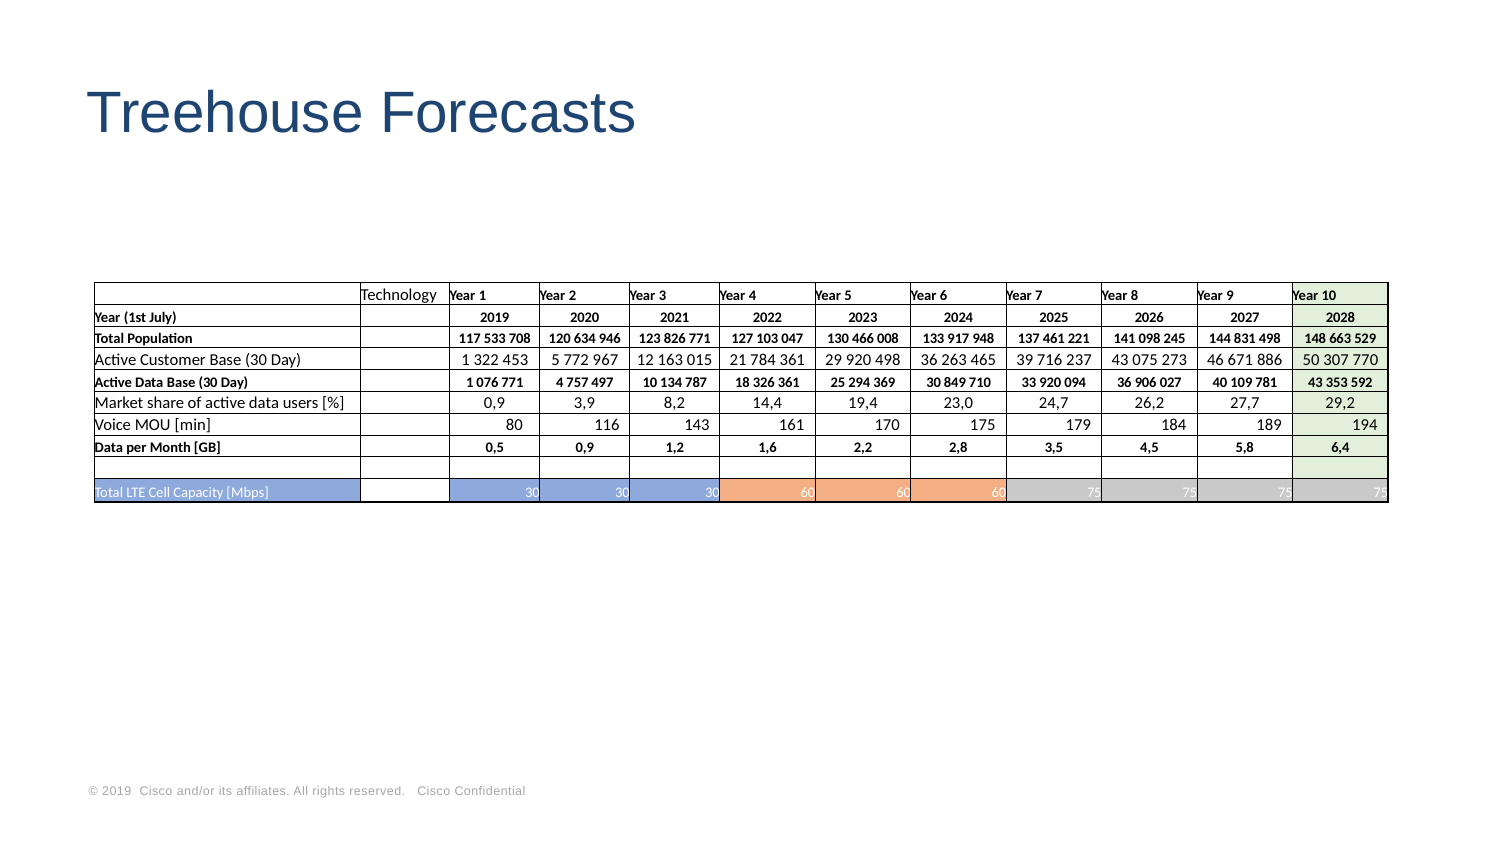

# Treehouse Forecasts
|  | Technology | Year 1 | Year 2 | Year 3 | Year 4 | Year 5 | Year 6 | Year 7 | Year 8 | Year 9 | Year 10 |
| --- | --- | --- | --- | --- | --- | --- | --- | --- | --- | --- | --- |
| Year (1st July) |  | 2019 | 2020 | 2021 | 2022 | 2023 | 2024 | 2025 | 2026 | 2027 | 2028 |
| Total Population |  | 117 533 708 | 120 634 946 | 123 826 771 | 127 103 047 | 130 466 008 | 133 917 948 | 137 461 221 | 141 098 245 | 144 831 498 | 148 663 529 |
| Active Customer Base (30 Day) |  | 1 322 453 | 5 772 967 | 12 163 015 | 21 784 361 | 29 920 498 | 36 263 465 | 39 716 237 | 43 075 273 | 46 671 886 | 50 307 770 |
| Active Data Base (30 Day) |  | 1 076 771 | 4 757 497 | 10 134 787 | 18 326 361 | 25 294 369 | 30 849 710 | 33 920 094 | 36 906 027 | 40 109 781 | 43 353 592 |
| Market share of active data users [%] |  | 0,9 | 3,9 | 8,2 | 14,4 | 19,4 | 23,0 | 24,7 | 26,2 | 27,7 | 29,2 |
| Voice MOU [min] |  | 80 | 116 | 143 | 161 | 170 | 175 | 179 | 184 | 189 | 194 |
| Data per Month [GB] |  | 0,5 | 0,9 | 1,2 | 1,6 | 2,2 | 2,8 | 3,5 | 4,5 | 5,8 | 6,4 |
|  |  |  |  |  |  |  |  |  |  |  |  |
| Total LTE Cell Capacity [Mbps] |  | 30 | 30 | 30 | 60 | 60 | 60 | 75 | 75 | 75 | 75 |